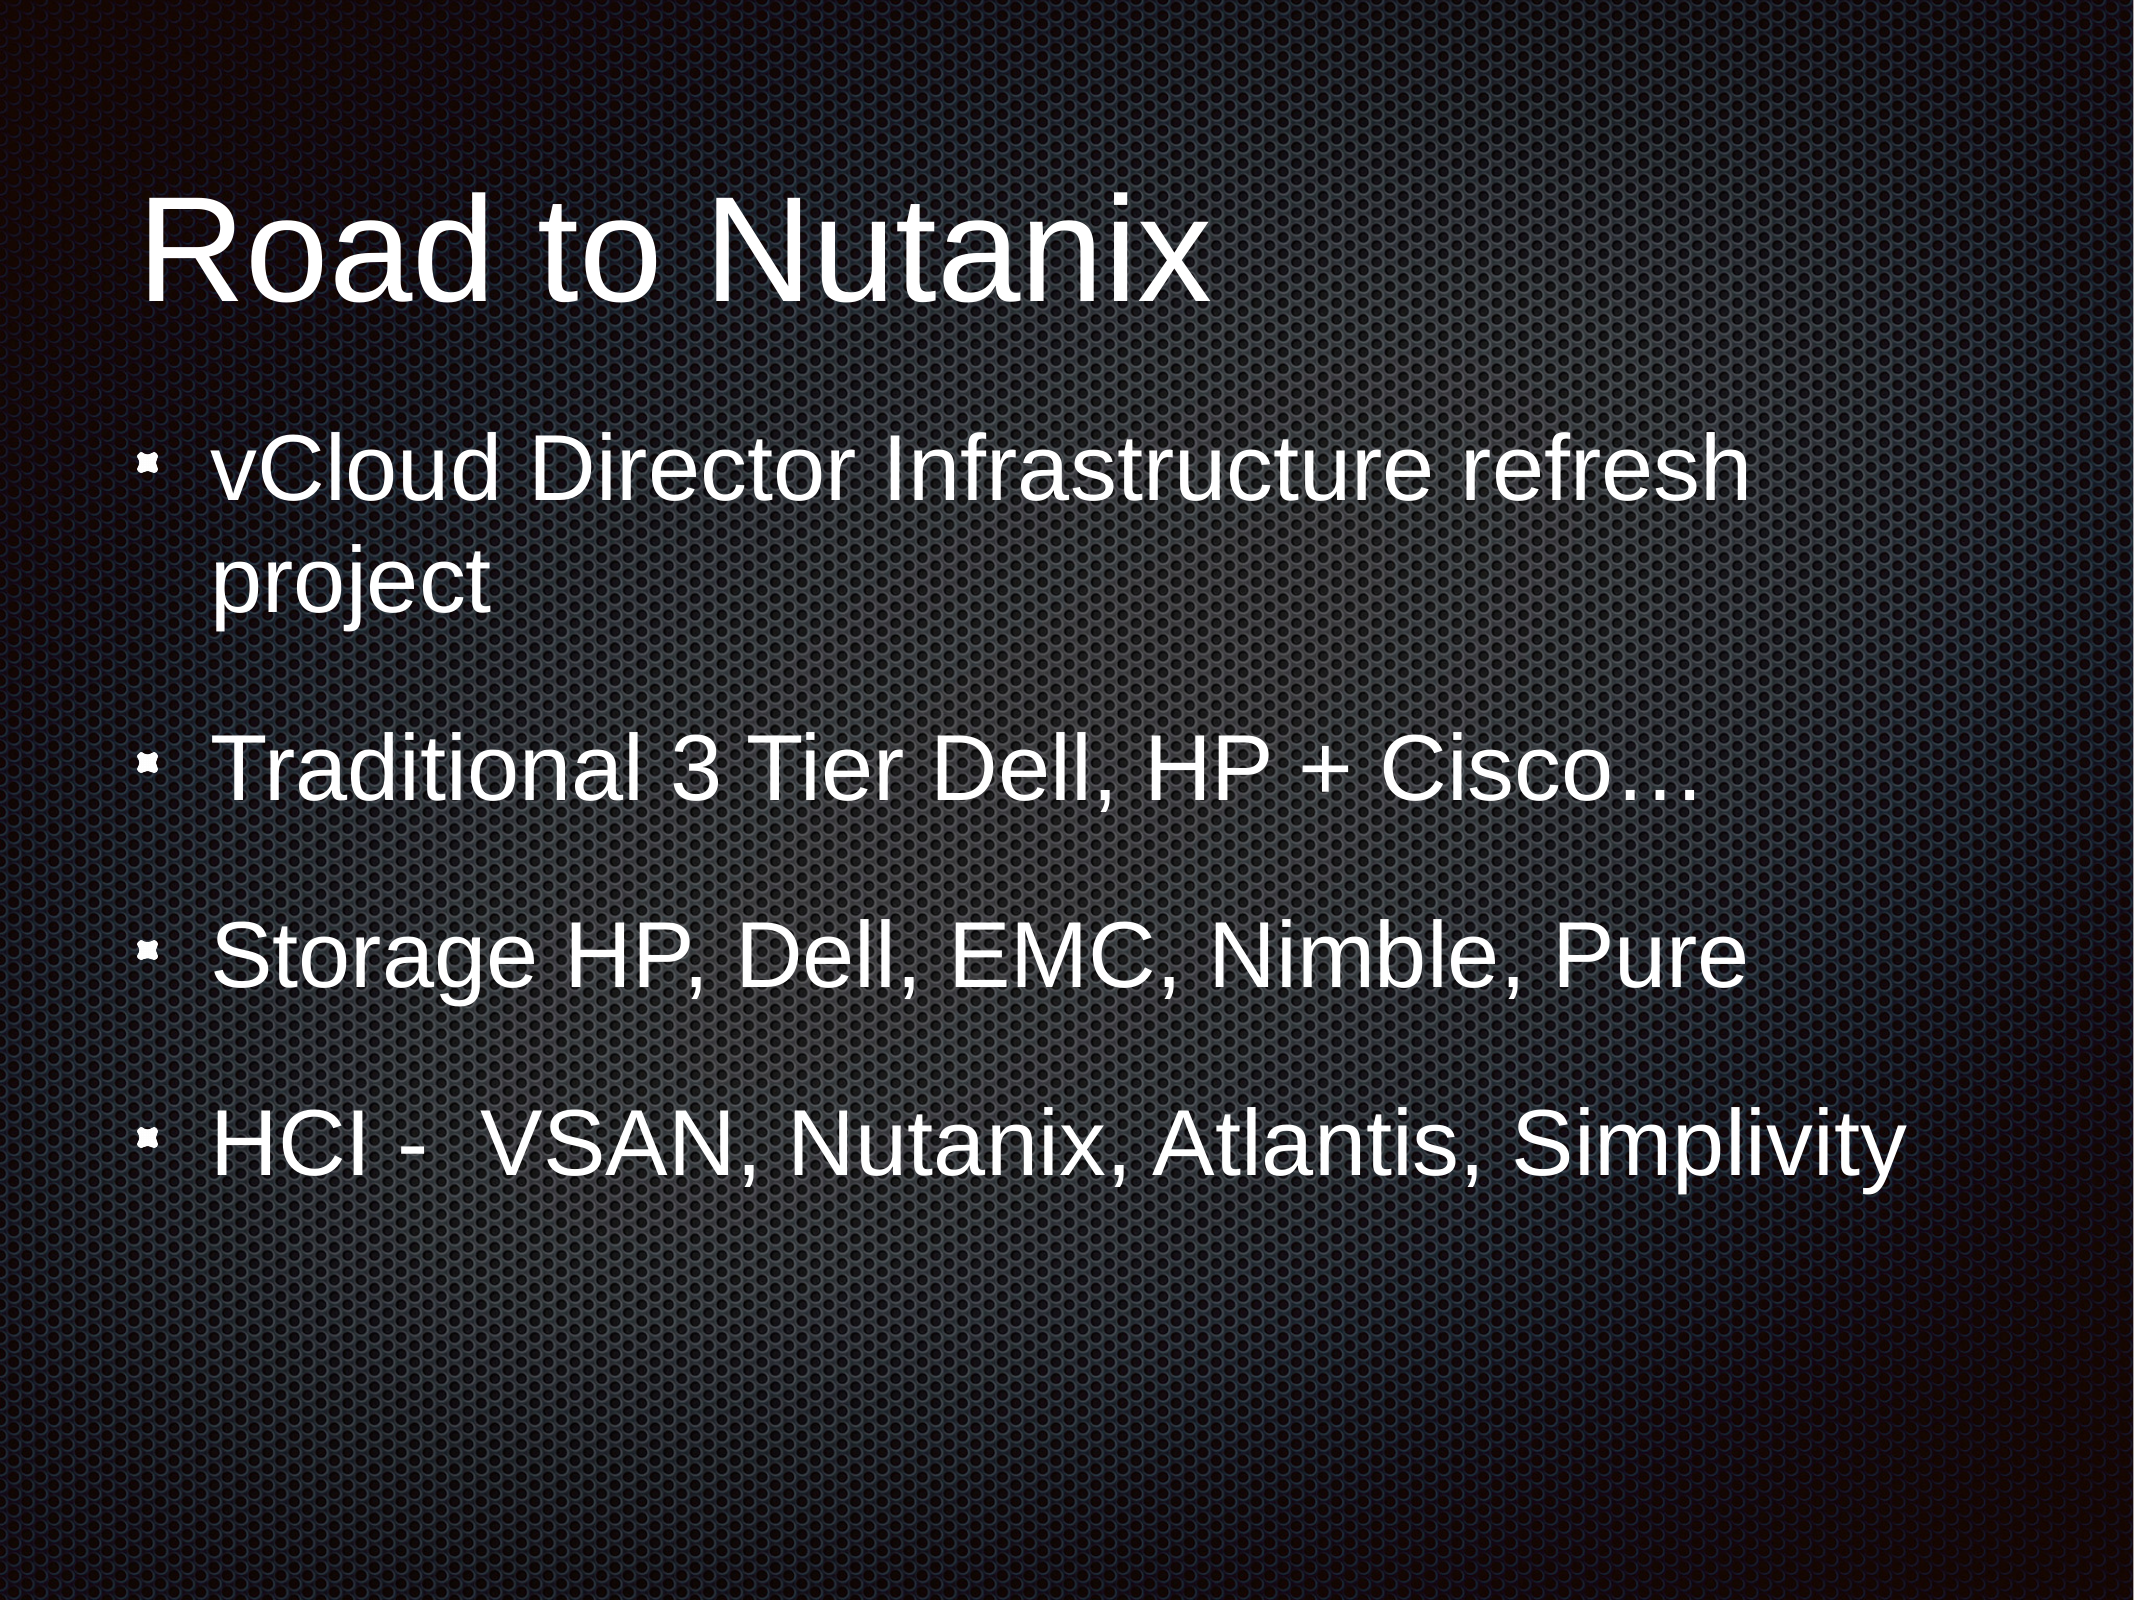

# Road to Nutanix
vCloud Director Infrastructure refresh project
Traditional 3 Tier Dell, HP + Cisco…
Storage HP, Dell, EMC, Nimble, Pure
HCI -  VSAN, Nutanix, Atlantis, Simplivity